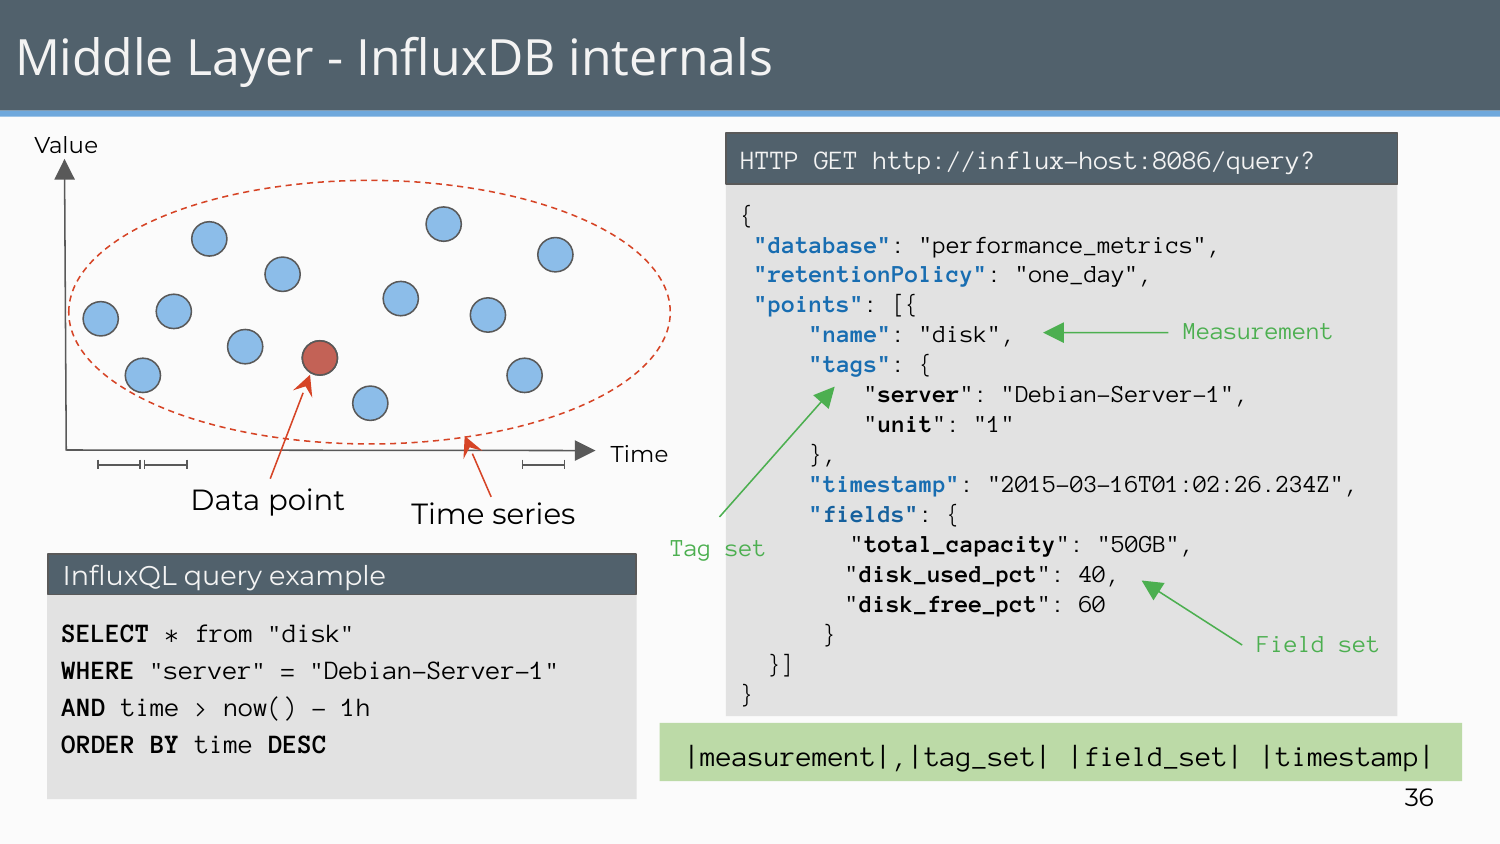

# Middle Layer - InfluxDB internals

Value
HTTP GET http://influx-host:8086/query?
{
 "database": "performance_metrics",
 "retentionPolicy": "one_day",
 "points": [{
     "name": "disk",
     "tags": {
         "server": "Debian-Server-1",
         "unit": "1"
     },
     "timestamp": "2015-03-16T01:02:26.234Z",
     "fields": {
        "total_capacity": "50GB",
   "disk_used_pct": 40,
   "disk_free_pct": 60
      }
  }]
}

Measurement

Tag set
Time
Data point
Time series
InfluxQL query example
SELECT * from "disk"
WHERE "server" = "Debian-Server-1"
AND time > now() - 1h
ORDER BY time DESC
Field set
|measurement|,|tag_set| |field_set| |timestamp|
36